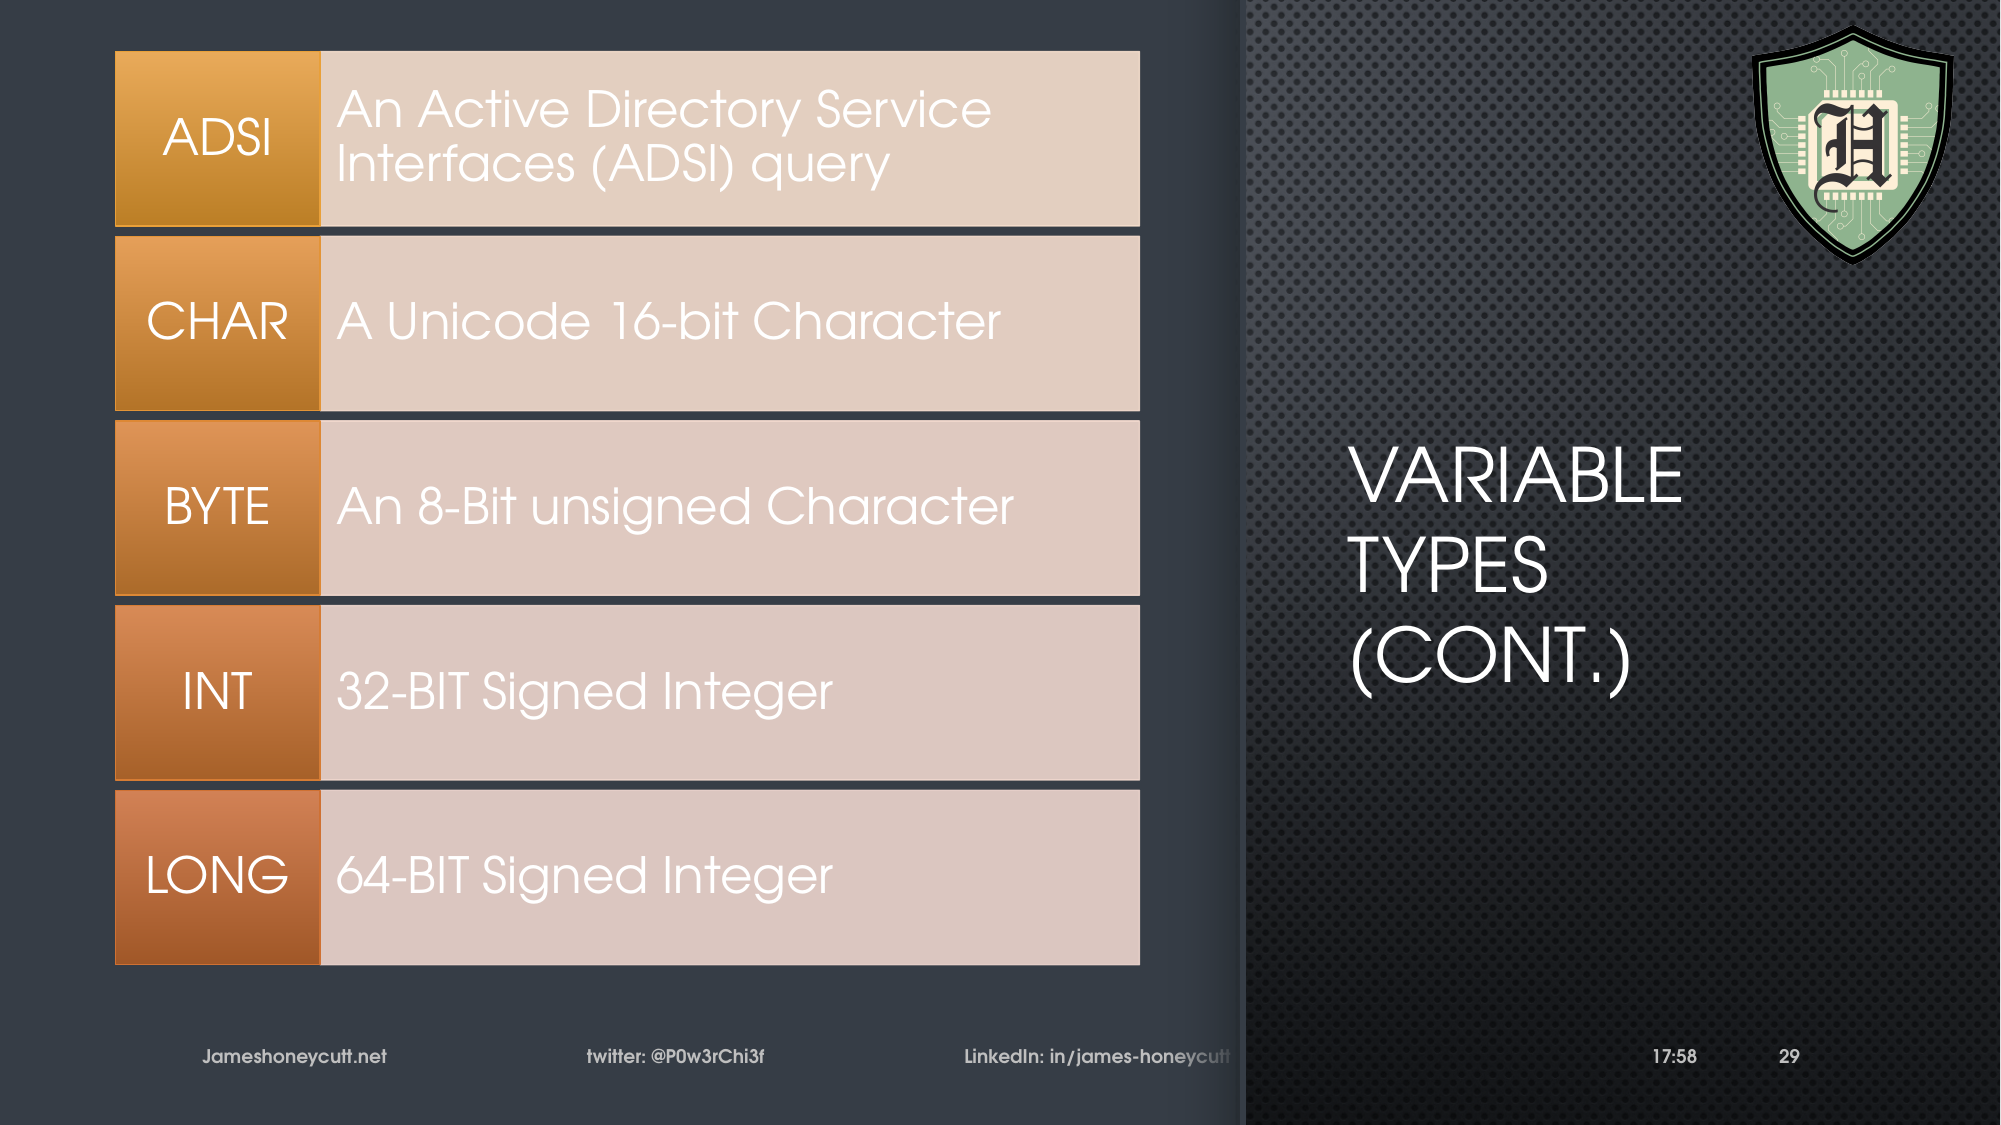

An Active Directory Service Interfaces (ADSI) query
ADSI
A Unicode 16-bit Character
CHAR
An 8-Bit unsigned Character
BYTE
32-BIT Signed Integer
INT
64-BIT Signed Integer
LONG
# Variable Types (Cont.)

Jameshoneycutt.net                                      twitter: @P0w3rChi3f                                      LinkedIn: in/james-honeycutt
17:58
29